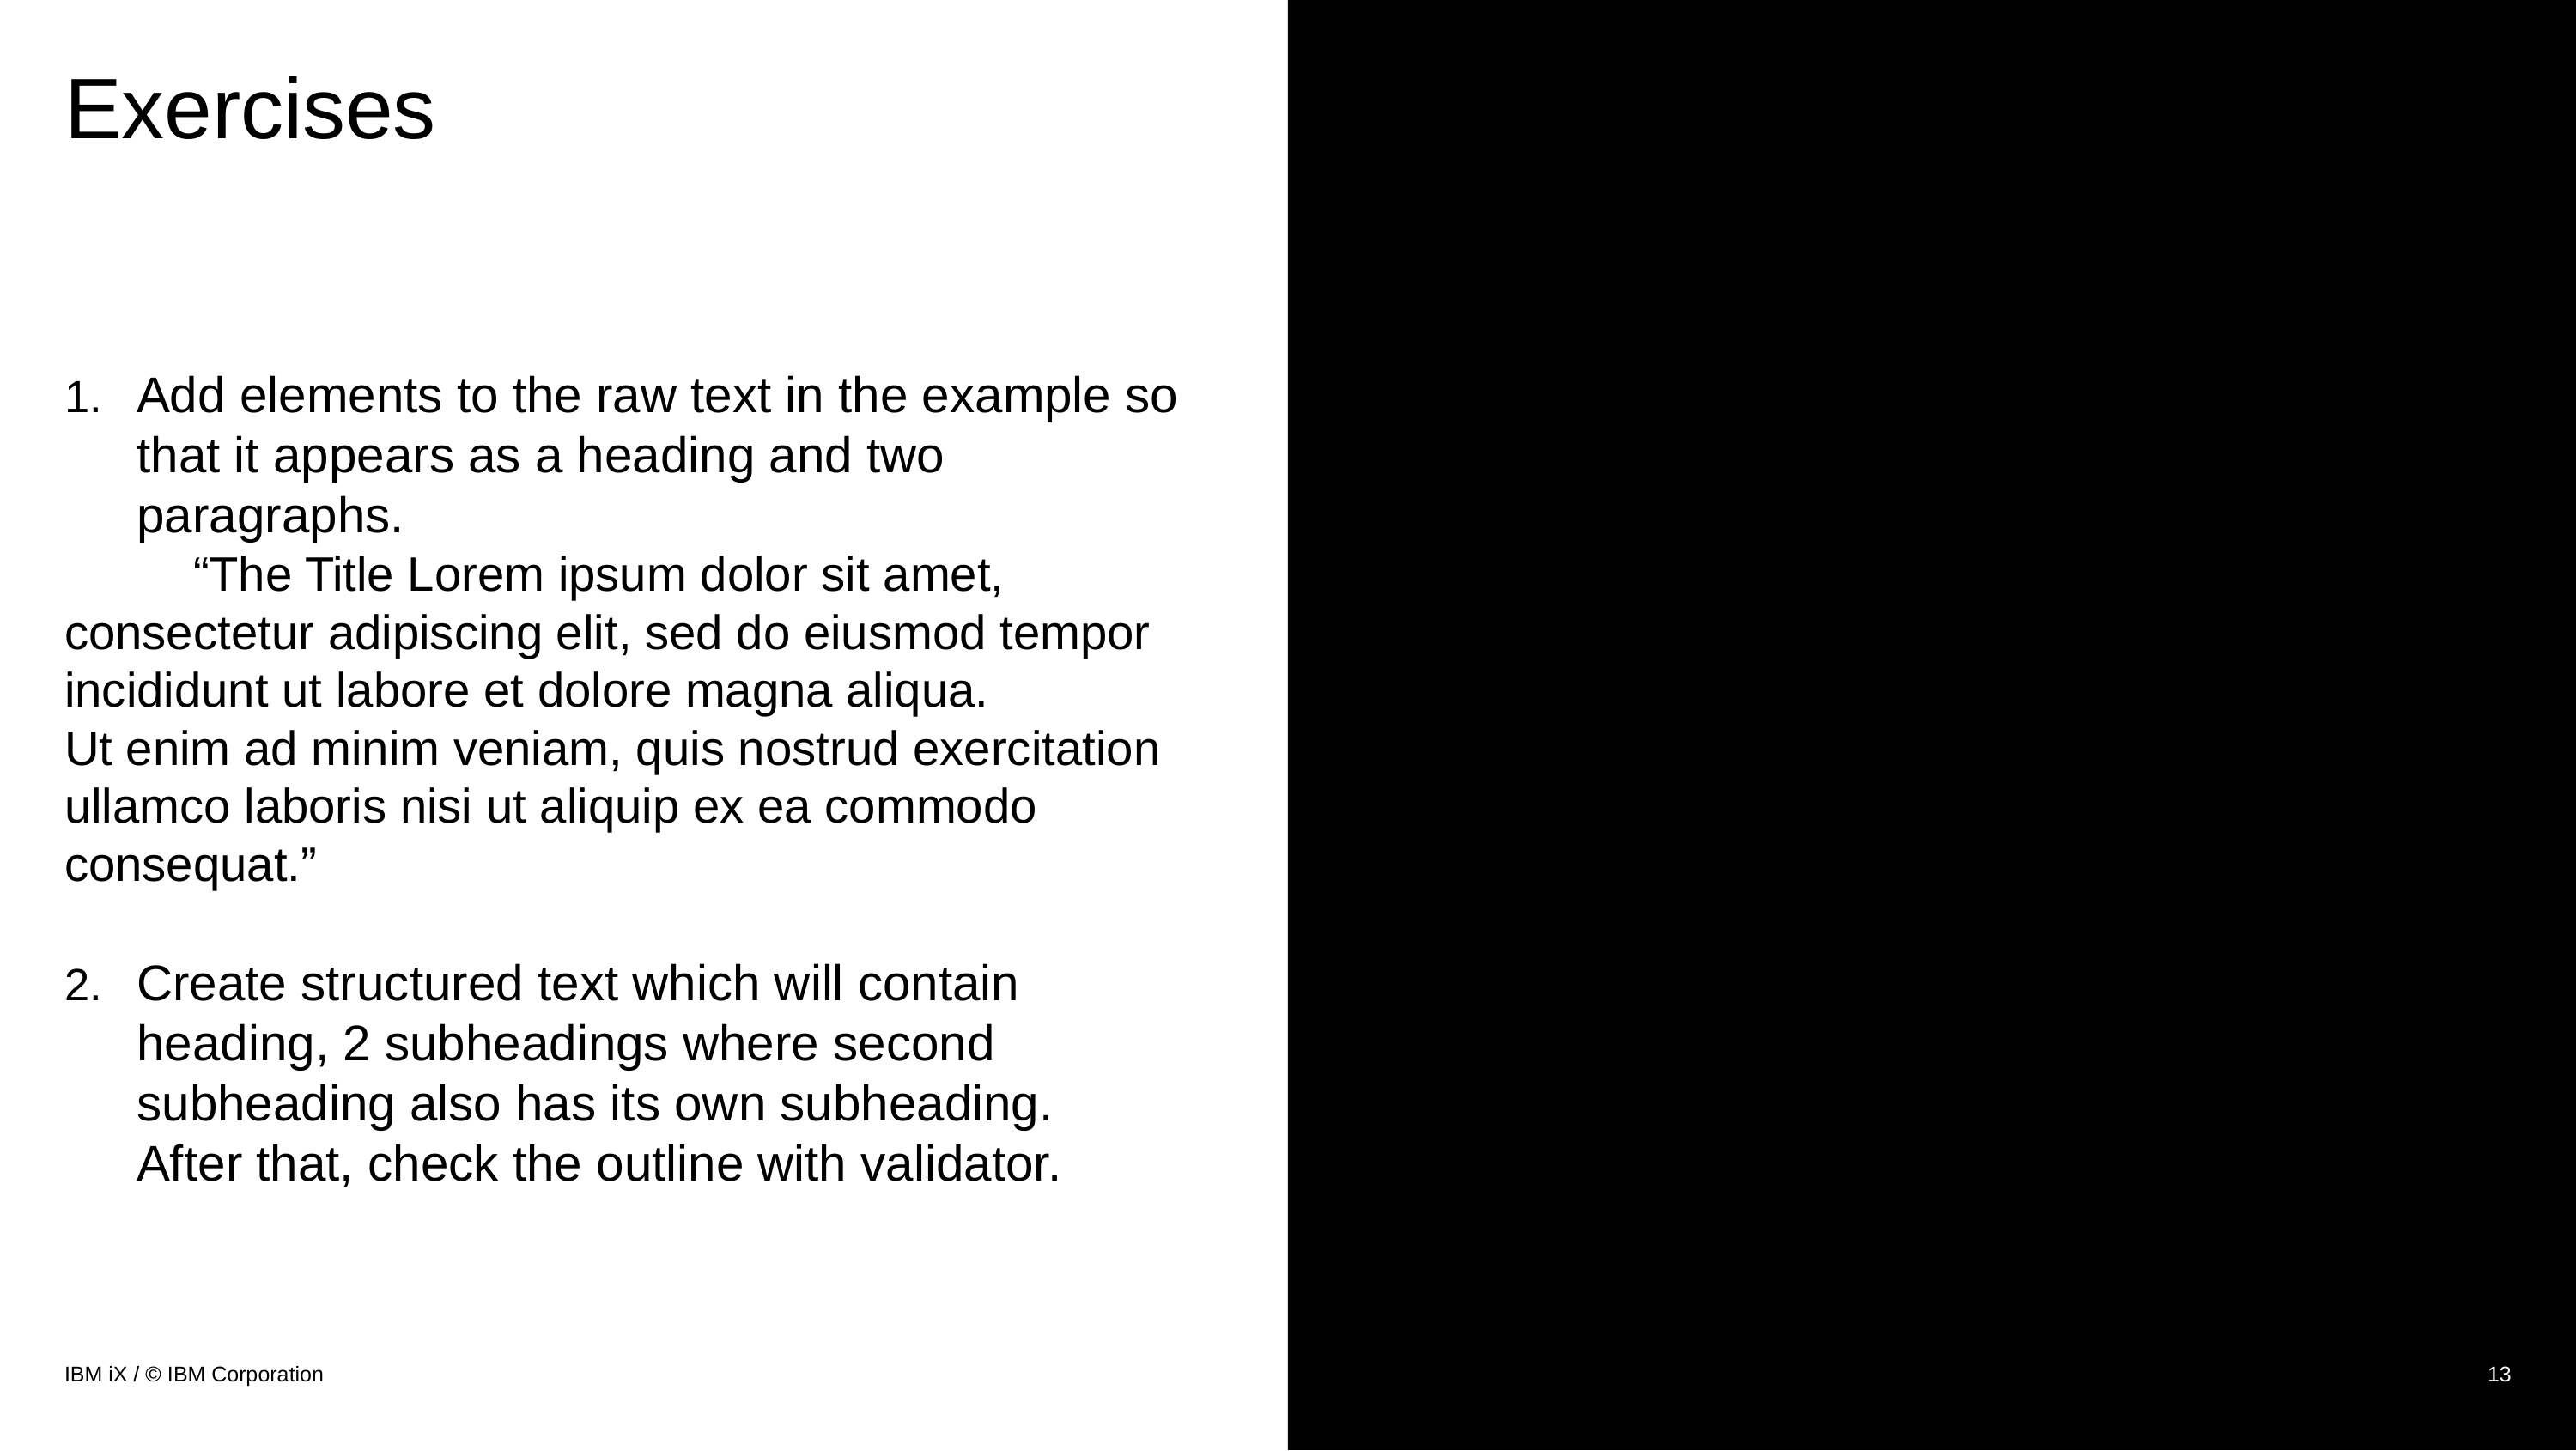

# Exercises

Add elements to the raw text in the example so that it appears as a heading and two paragraphs.
	“The Title Lorem ipsum dolor sit amet, consectetur adipiscing elit, sed do eiusmod tempor incididunt ut labore et dolore magna aliqua.
Ut enim ad minim veniam, quis nostrud exercitation ullamco laboris nisi ut aliquip ex ea commodo consequat.”

Create structured text which will contain heading, 2 subheadings where second subheading also has its own subheading.
After that, check the outline with validator.

IBM iX / © IBM Corporation
13